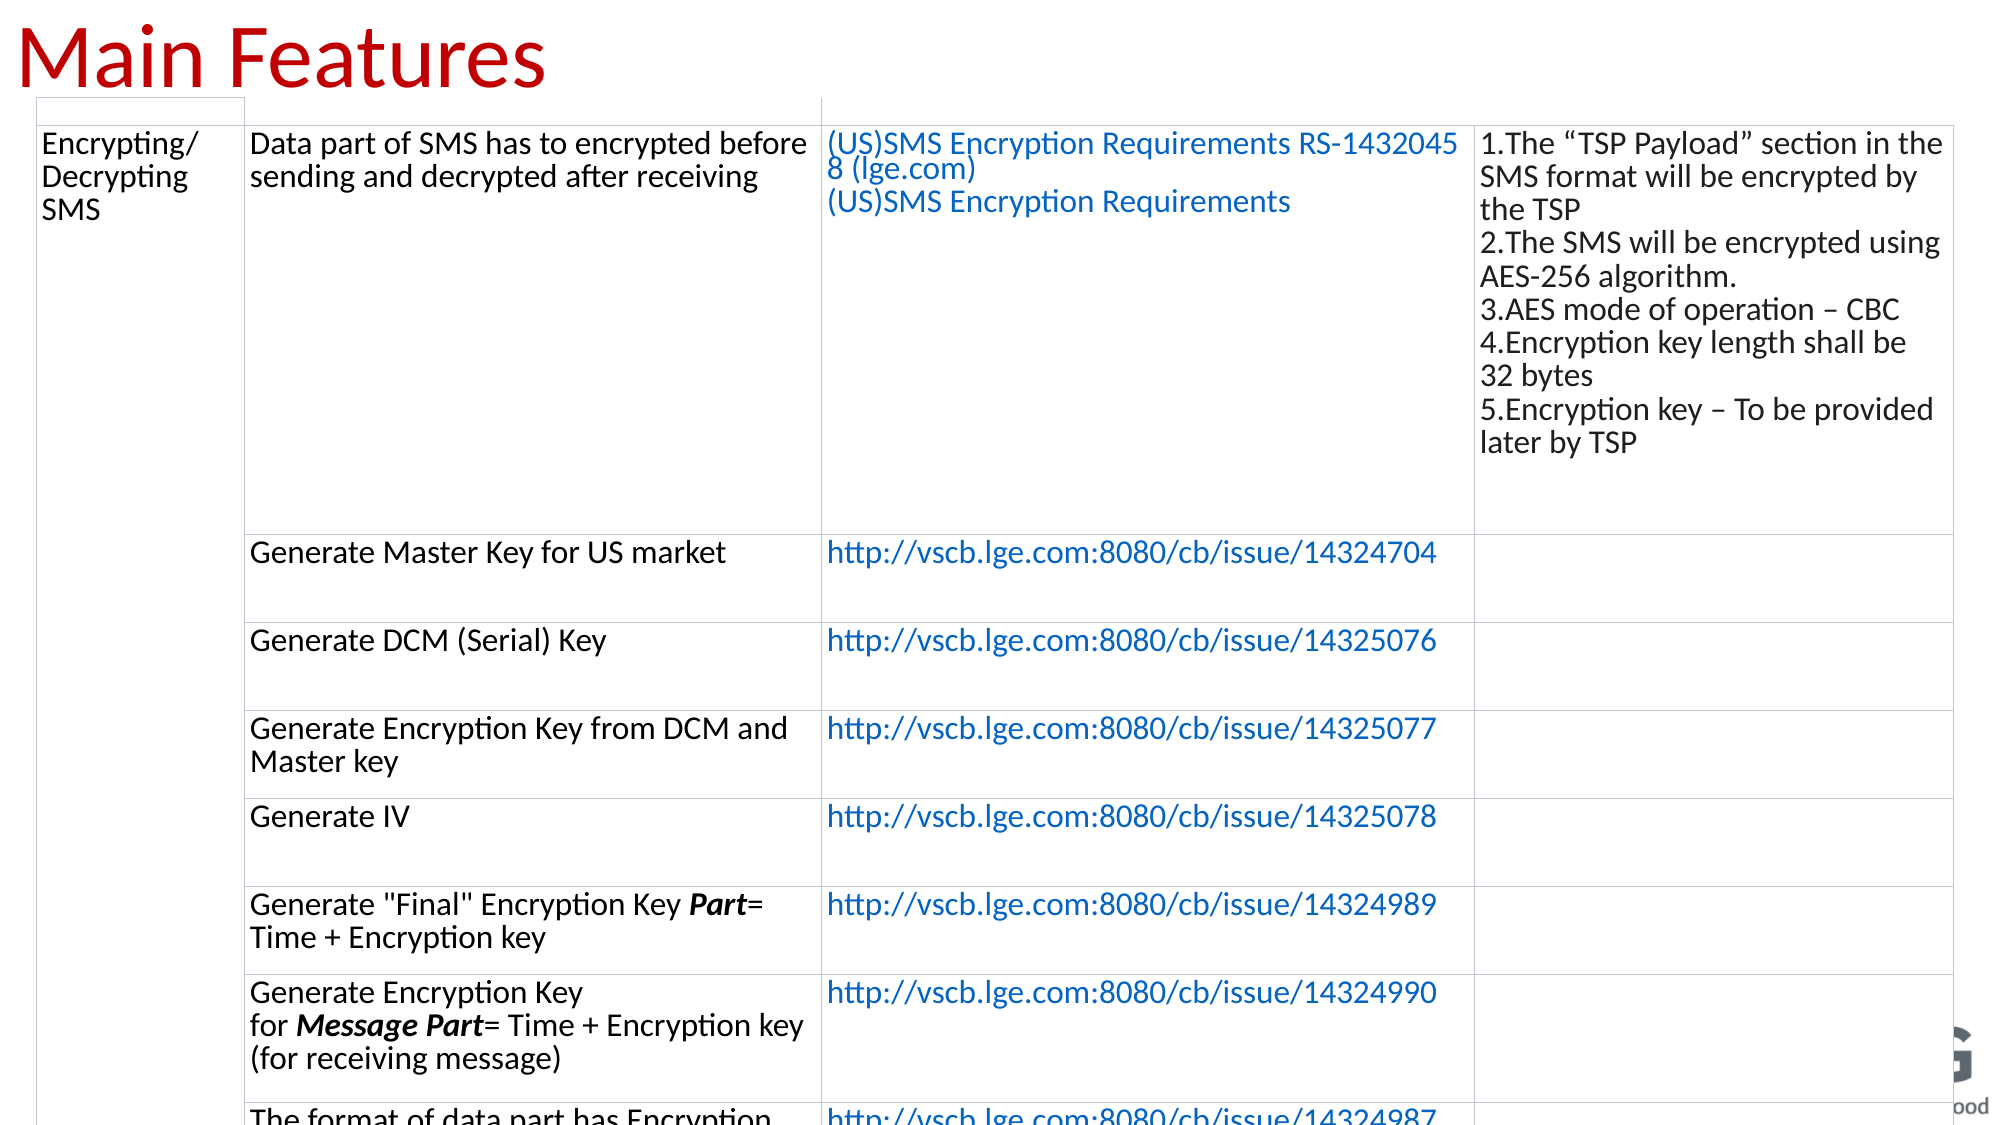

# Main Features
|  |  |  |  |
| --- | --- | --- | --- |
| Encrypting/Decrypting SMS | Data part of SMS has to encrypted before sending and decrypted after receiving | (US)SMS Encryption Requirements RS-14320458 (lge.com) (US)SMS Encryption Requirements | The “TSP Payload” section in the SMS format will be encrypted by the TSP The SMS will be encrypted using AES-256 algorithm. AES mode of operation – CBC Encryption key length shall be 32 bytes Encryption key – To be provided later by TSP |
|  | Generate Master Key for US market | http://vscb.lge.com:8080/cb/issue/14324704 |  |
|  | Generate DCM (Serial) Key | http://vscb.lge.com:8080/cb/issue/14325076 |  |
|  | Generate Encryption Key from DCM and Master key | http://vscb.lge.com:8080/cb/issue/14325077 |  |
|  | Generate IV | http://vscb.lge.com:8080/cb/issue/14325078 |  |
|  | Generate "Final" Encryption Key Part= Time + Encryption key | http://vscb.lge.com:8080/cb/issue/14324989 |  |
|  | Generate Encryption Key for Message Part= Time + Encryption key (for receiving message) | http://vscb.lge.com:8080/cb/issue/14324990 |  |
|  | The format of data part has Encryption Key Part + Message Part (for receiving message) | http://vscb.lge.com:8080/cb/issue/14324987 |  |